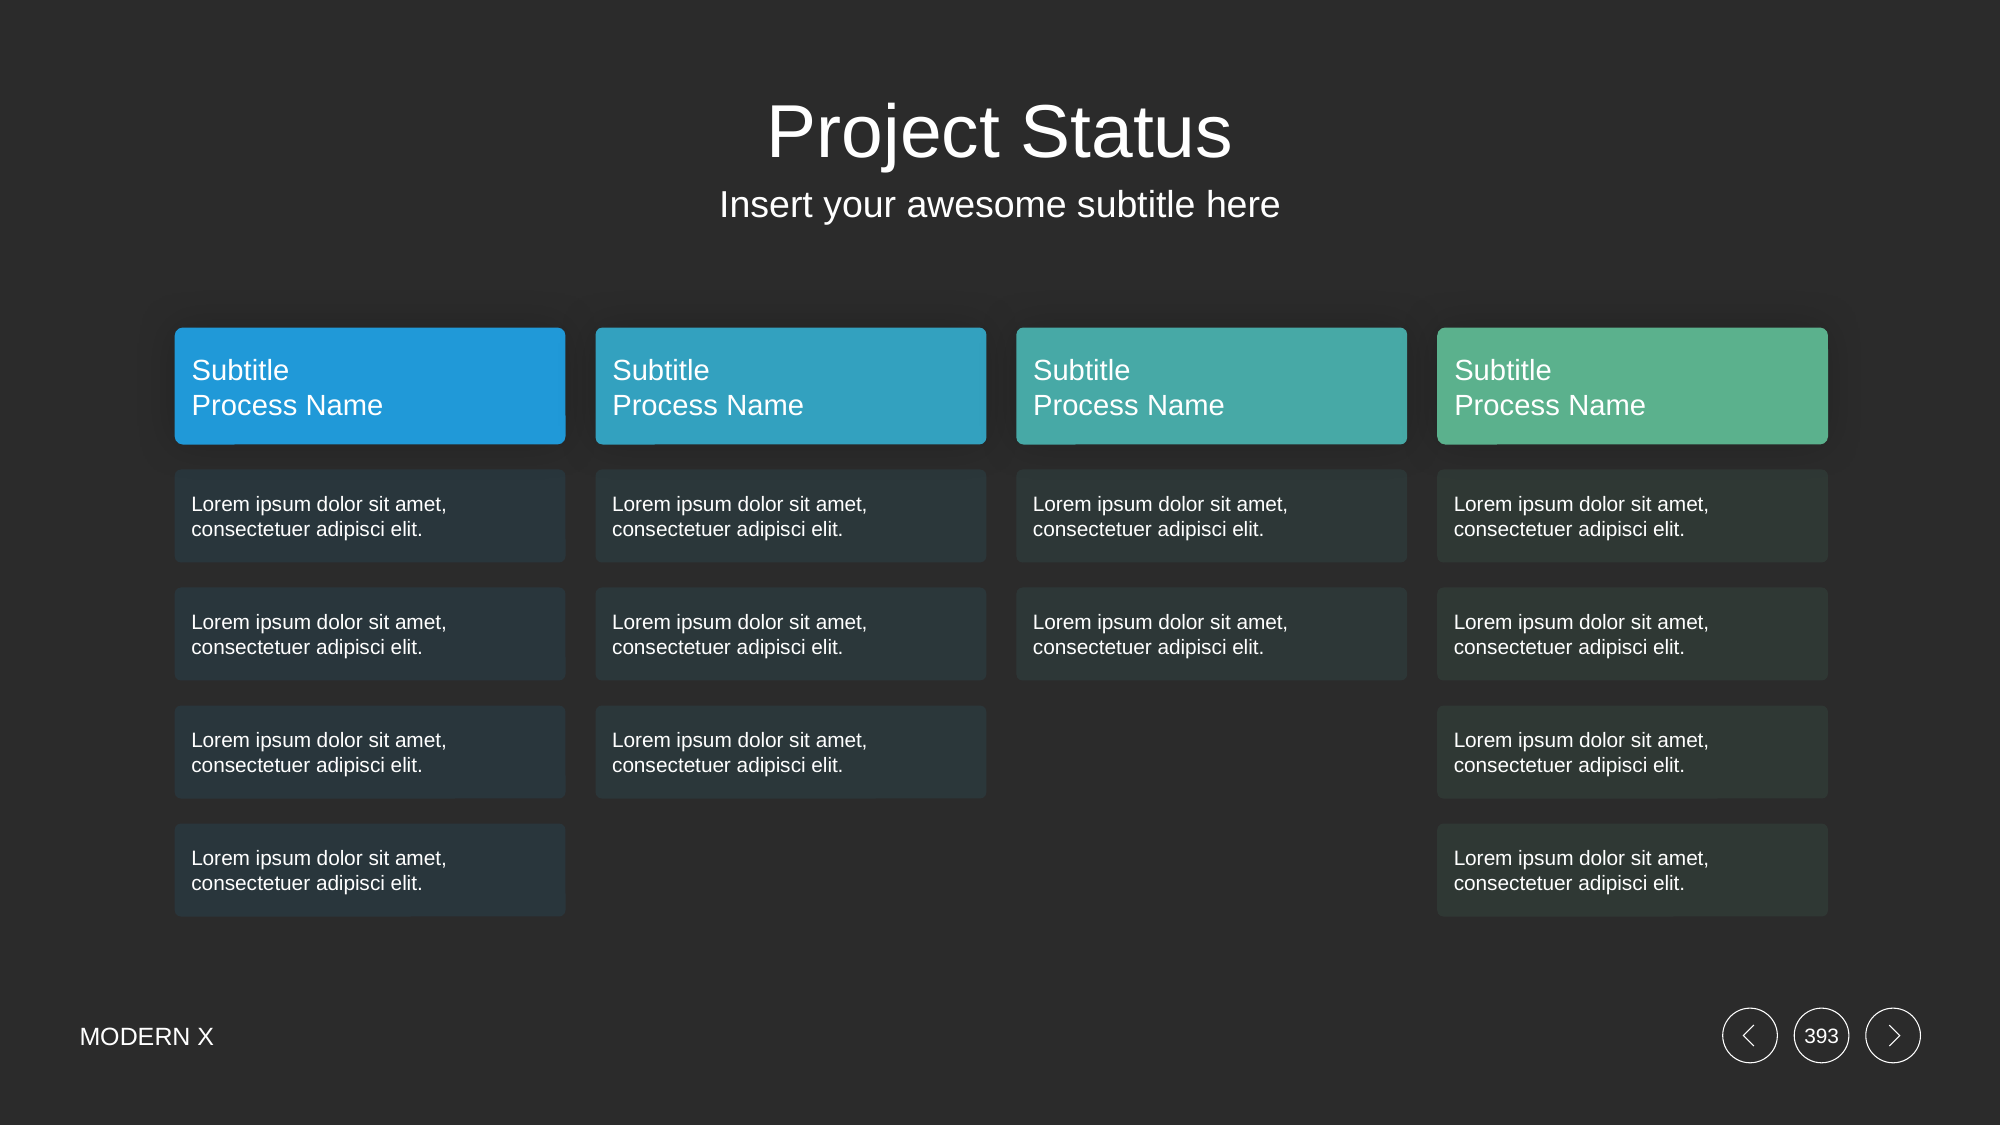

# Project Status
Insert your awesome subtitle here

Subtitle
Process Name
Subtitle
Process Name
Subtitle
Process Name
Subtitle
Process Name
Lorem ipsum dolor sit amet, consectetuer adipisci elit.
Lorem ipsum dolor sit amet, consectetuer adipisci elit.
Lorem ipsum dolor sit amet, consectetuer adipisci elit.
Lorem ipsum dolor sit amet, consectetuer adipisci elit.
Lorem ipsum dolor sit amet, consectetuer adipisci elit.
Lorem ipsum dolor sit amet, consectetuer adipisci elit.
Lorem ipsum dolor sit amet, consectetuer adipisci elit.
Lorem ipsum dolor sit amet, consectetuer adipisci elit.
Lorem ipsum dolor sit amet, consectetuer adipisci elit.
Lorem ipsum dolor sit amet, consectetuer adipisci elit.
Lorem ipsum dolor sit amet, consectetuer adipisci elit.
Lorem ipsum dolor sit amet, consectetuer adipisci elit.
Lorem ipsum dolor sit amet, consectetuer adipisci elit.